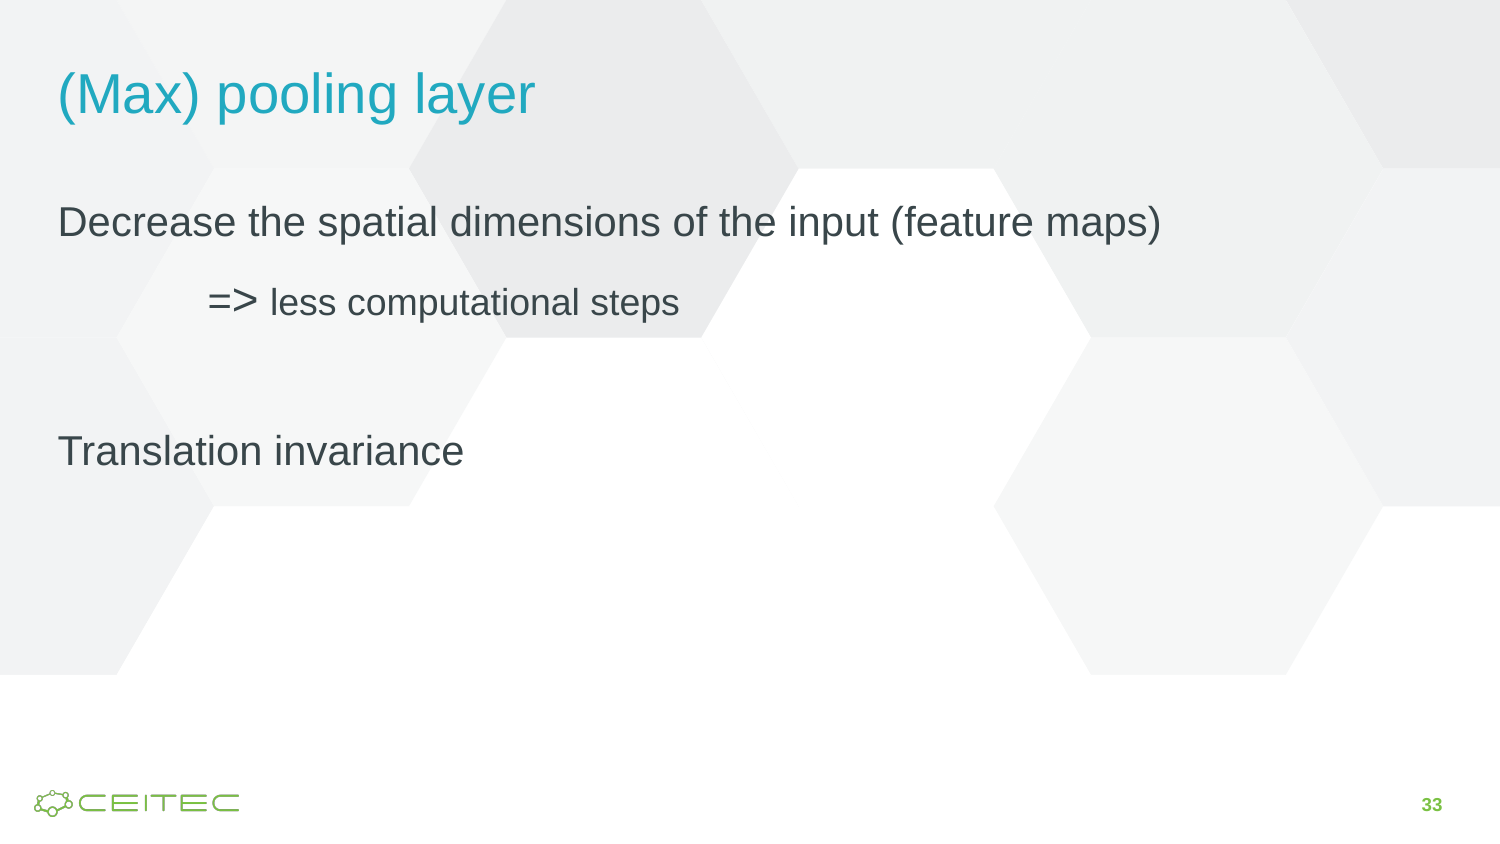

# (Max) pooling layer
Decrease the spatial dimensions of the input (feature maps)
=> less computational steps

Translation invariance
33